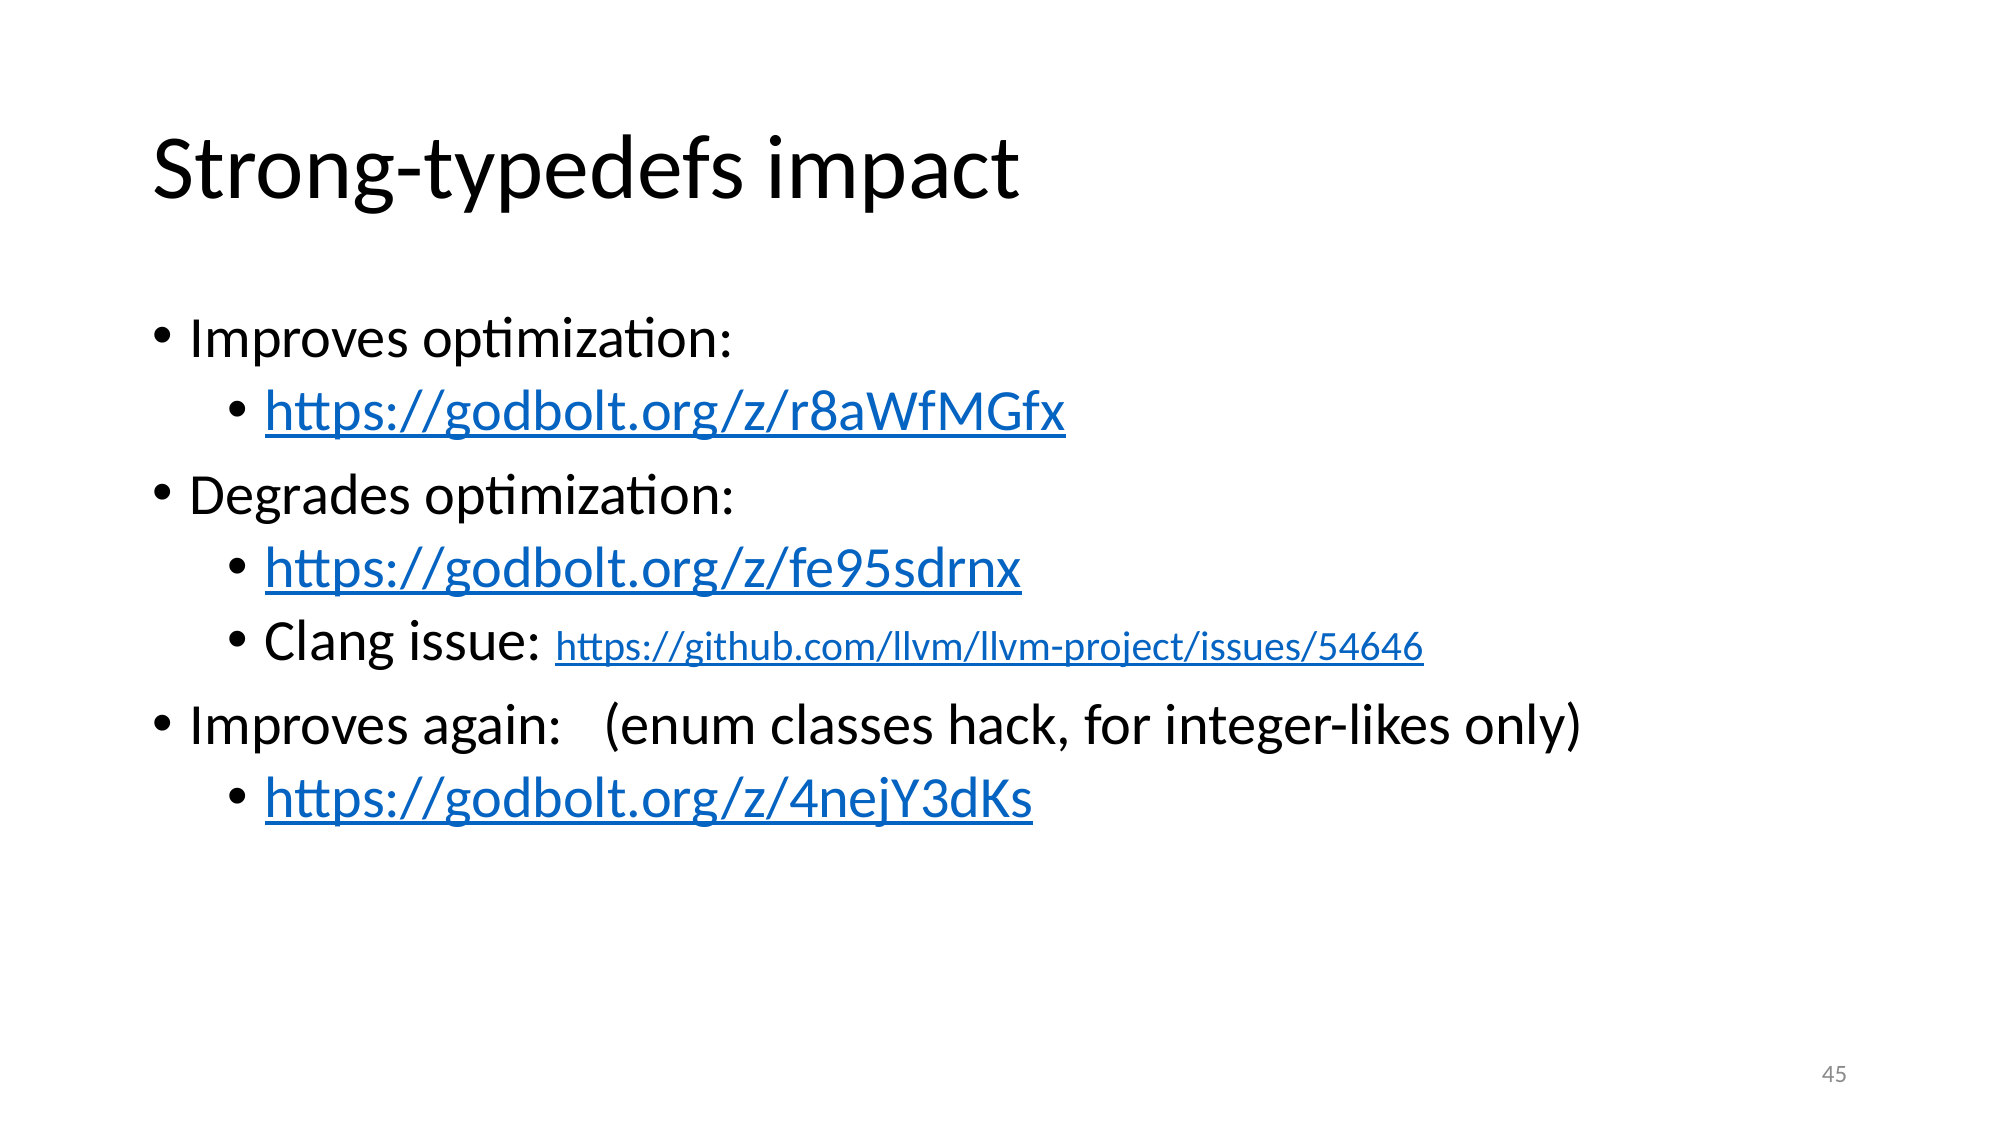

# Strong-typedefs impact
Improves optimization:
https://godbolt.org/z/r8aWfMGfx
Degrades optimization:
https://godbolt.org/z/fe95sdrnx
Clang issue: https://github.com/llvm/llvm-project/issues/54646
Improves again:   (enum classes hack, for integer-likes only)
https://godbolt.org/z/4nejY3dKs

45